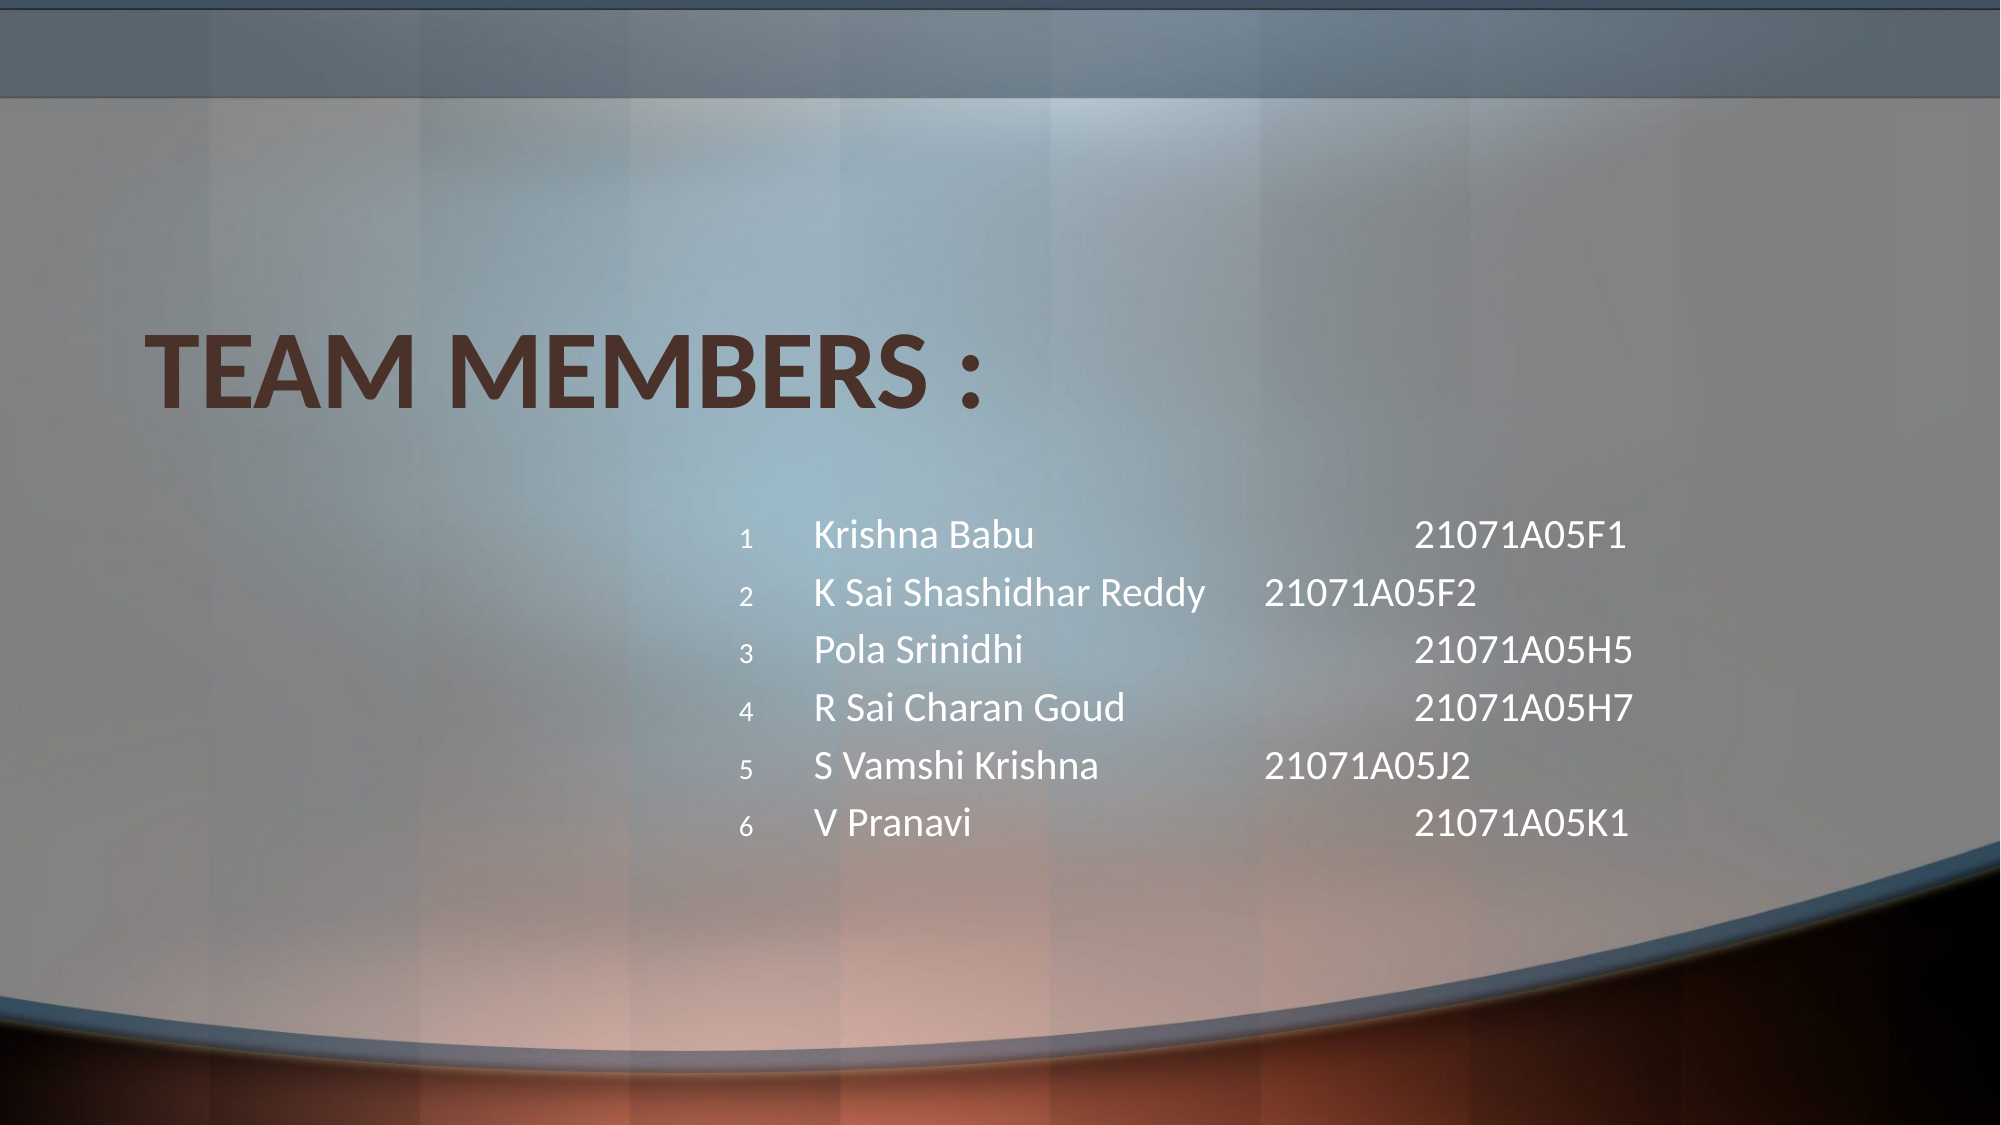

# TEAM MEMBERS :
Krishna Babu			21071A05F1
K Sai Shashidhar Reddy	21071A05F2
Pola Srinidhi 			21071A05H5
R Sai Charan Goud		21071A05H7
S Vamshi Krishna		21071A05J2
V Pranavi			21071A05K1